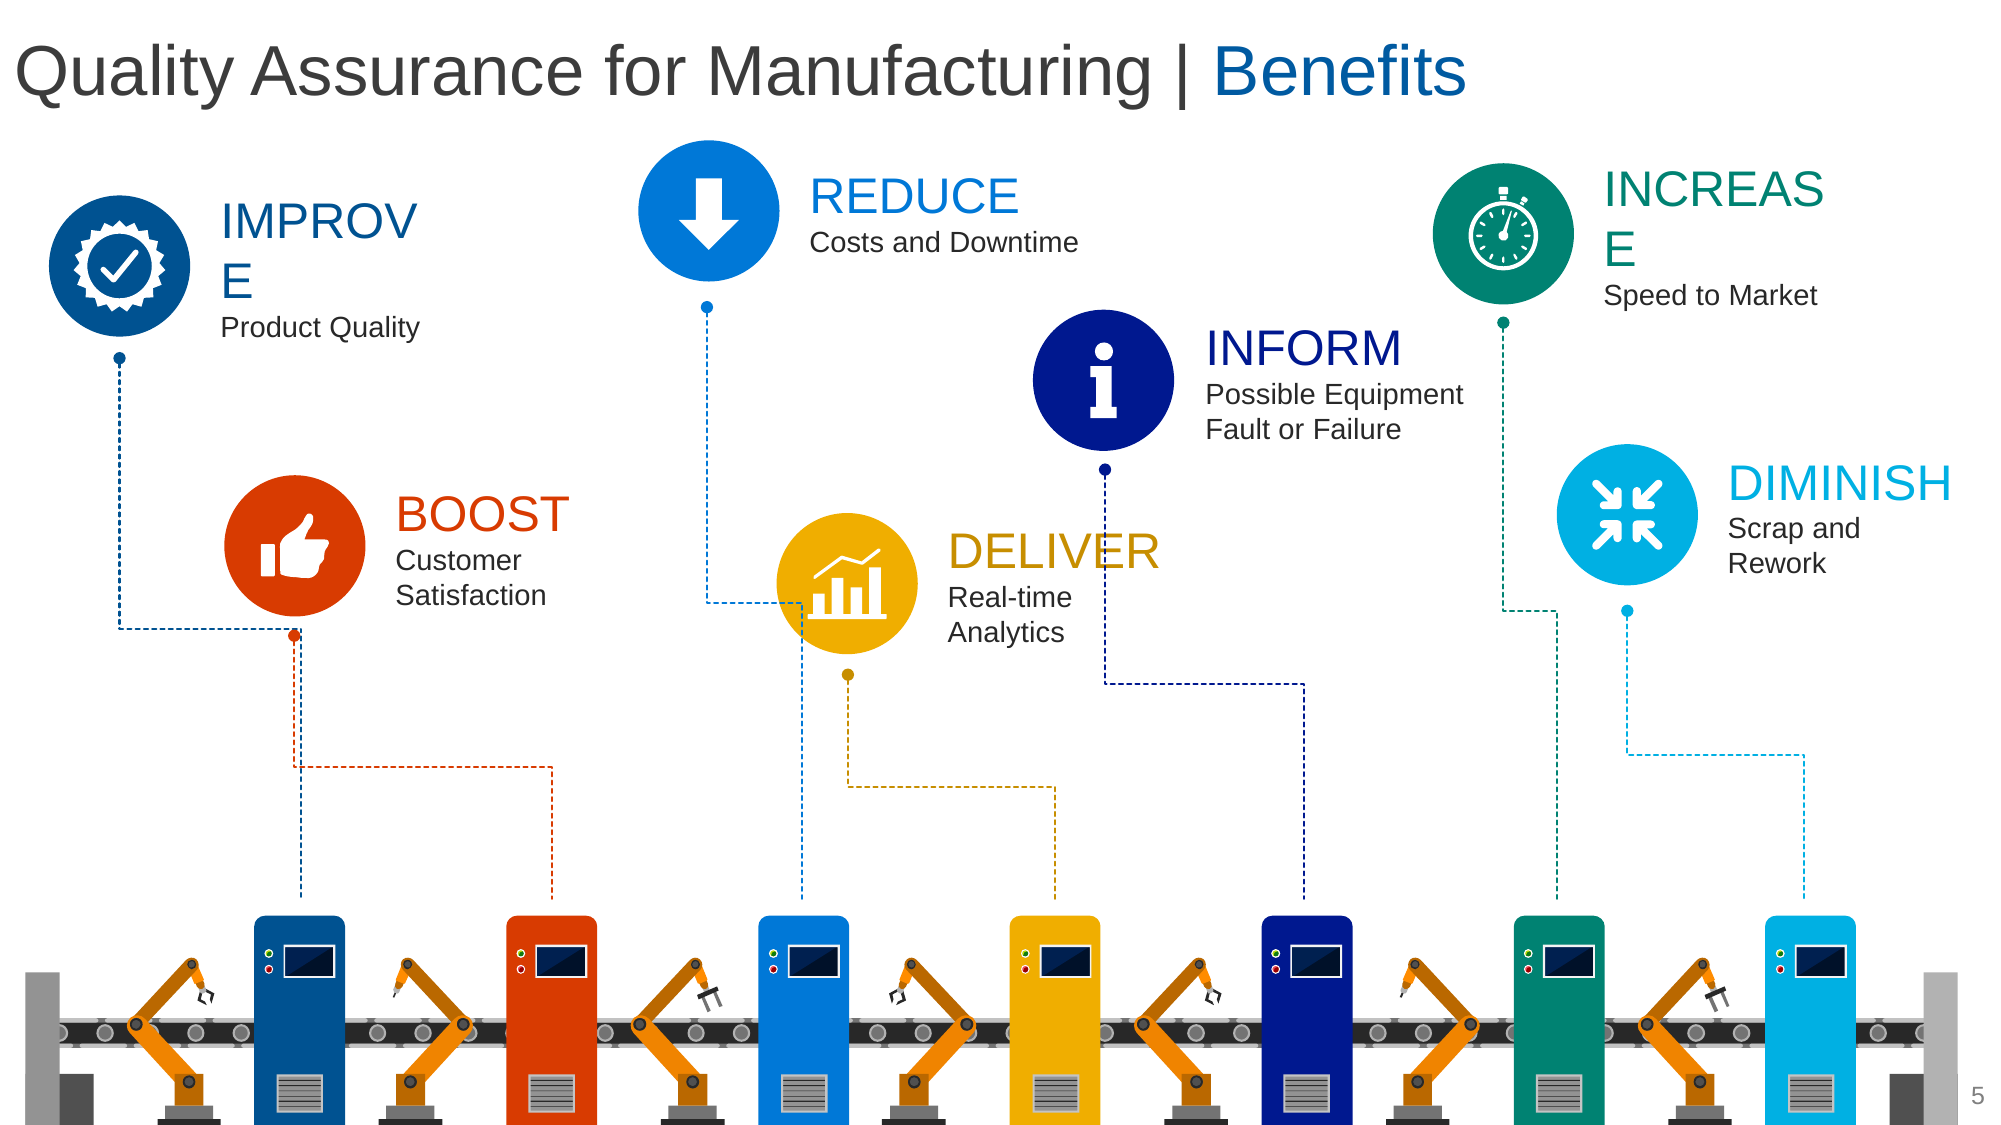

Quality Assurance for Manufacturing | Benefits

REDUCE
Costs and Downtime

INCREASE
Speed to Market

IMPROVE
Product Quality

INFORM
Possible Equipment Fault or Failure

DIMINISH
Scrap and Rework

BOOST
Customer Satisfaction

DELIVER
Real-time Analytics

5